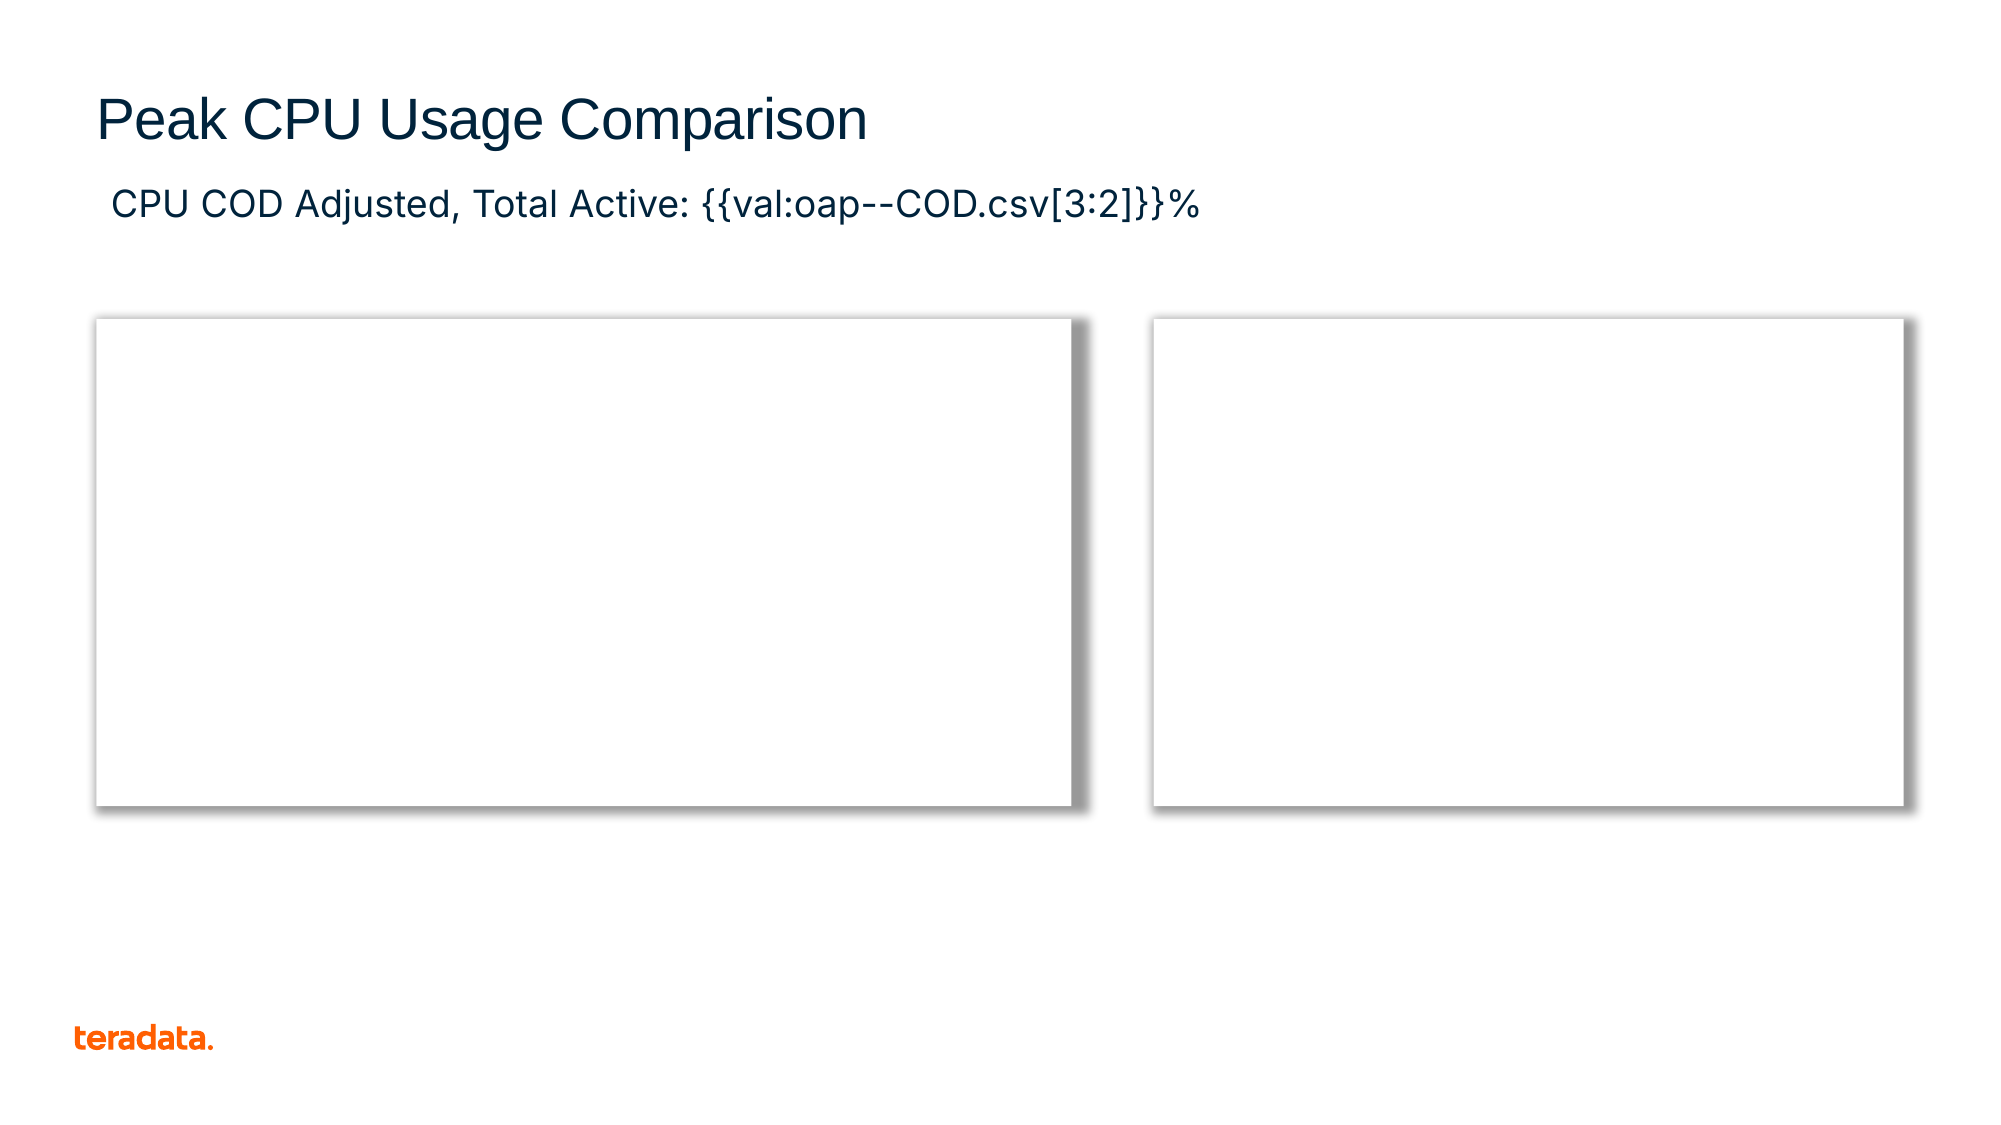

# Peak CPU Usage Comparison
CPU COD Adjusted, Total Active: {{val:oap--COD.csv[3:2]}}%

{{pic:vhc--system_monthly_peak_cpu_summary.png}}

{{pic:vhc--system_quarterly_peak_cpu_summary.png}}